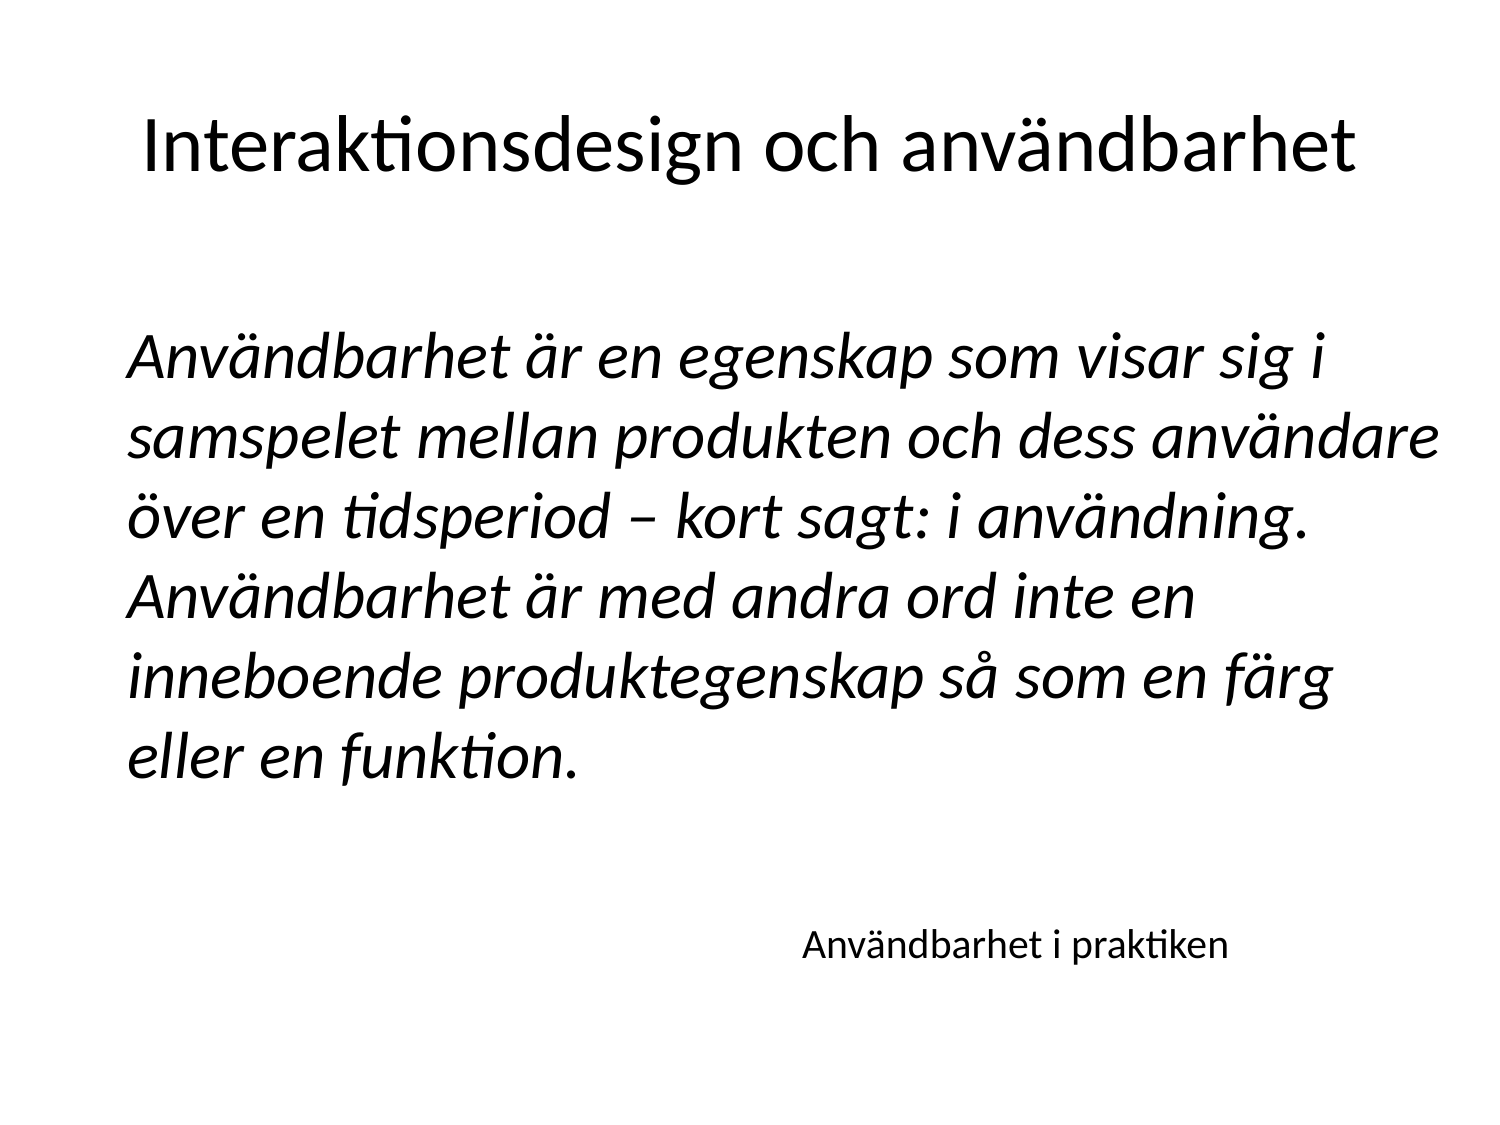

# Interaktionsdesign och användbarhet
Användbarhet är en egenskap som visar sig i samspelet mellan produkten och dess användare över en tidsperiod – kort sagt: i användning. Användbarhet är med andra ord inte en inneboende produktegenskap så som en färg eller en funktion.

			Användbarhet i praktiken